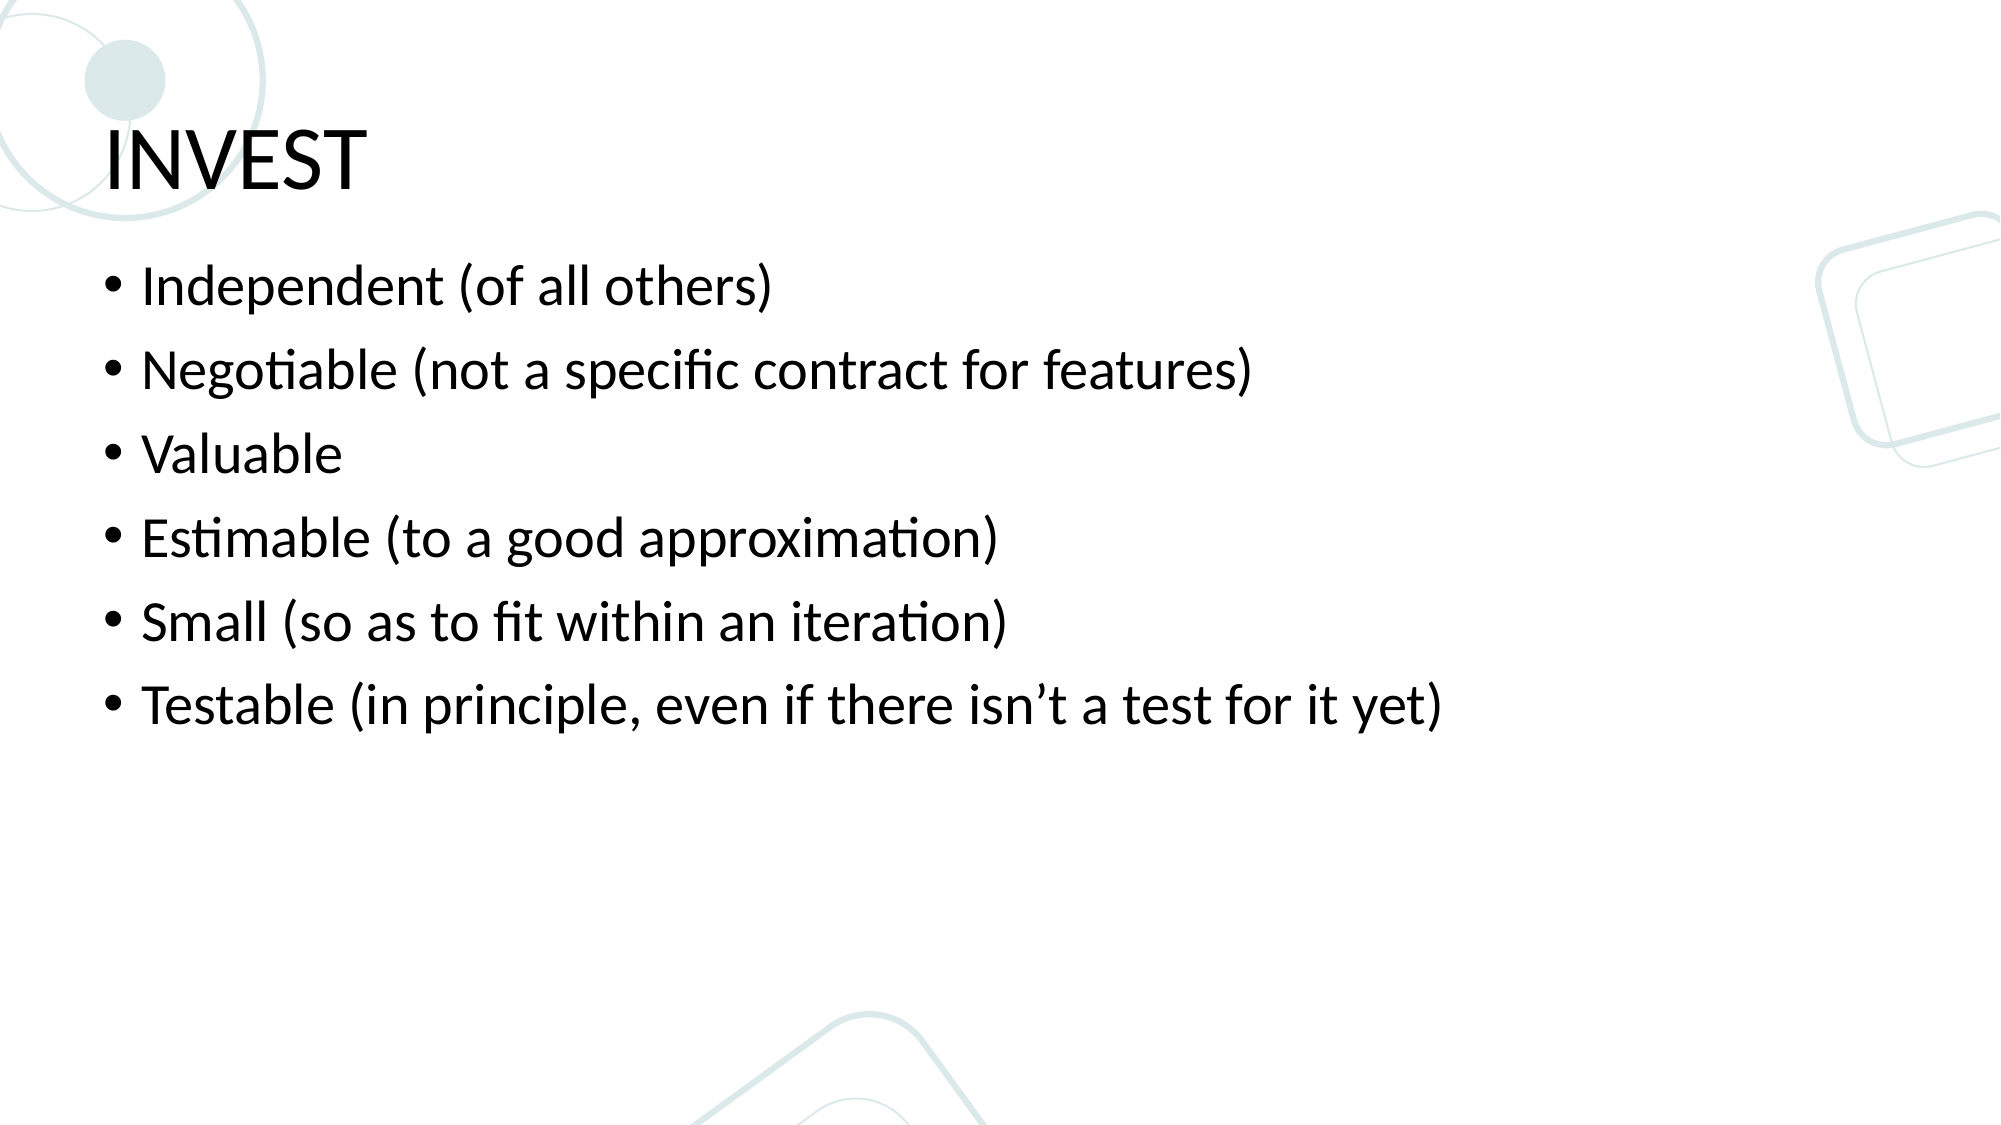

# INVEST

Independent (of all others)
Negotiable (not a specific contract for features)
Valuable
Estimable (to a good approximation)
Small (so as to fit within an iteration)
Testable (in principle, even if there isn’t a test for it yet)